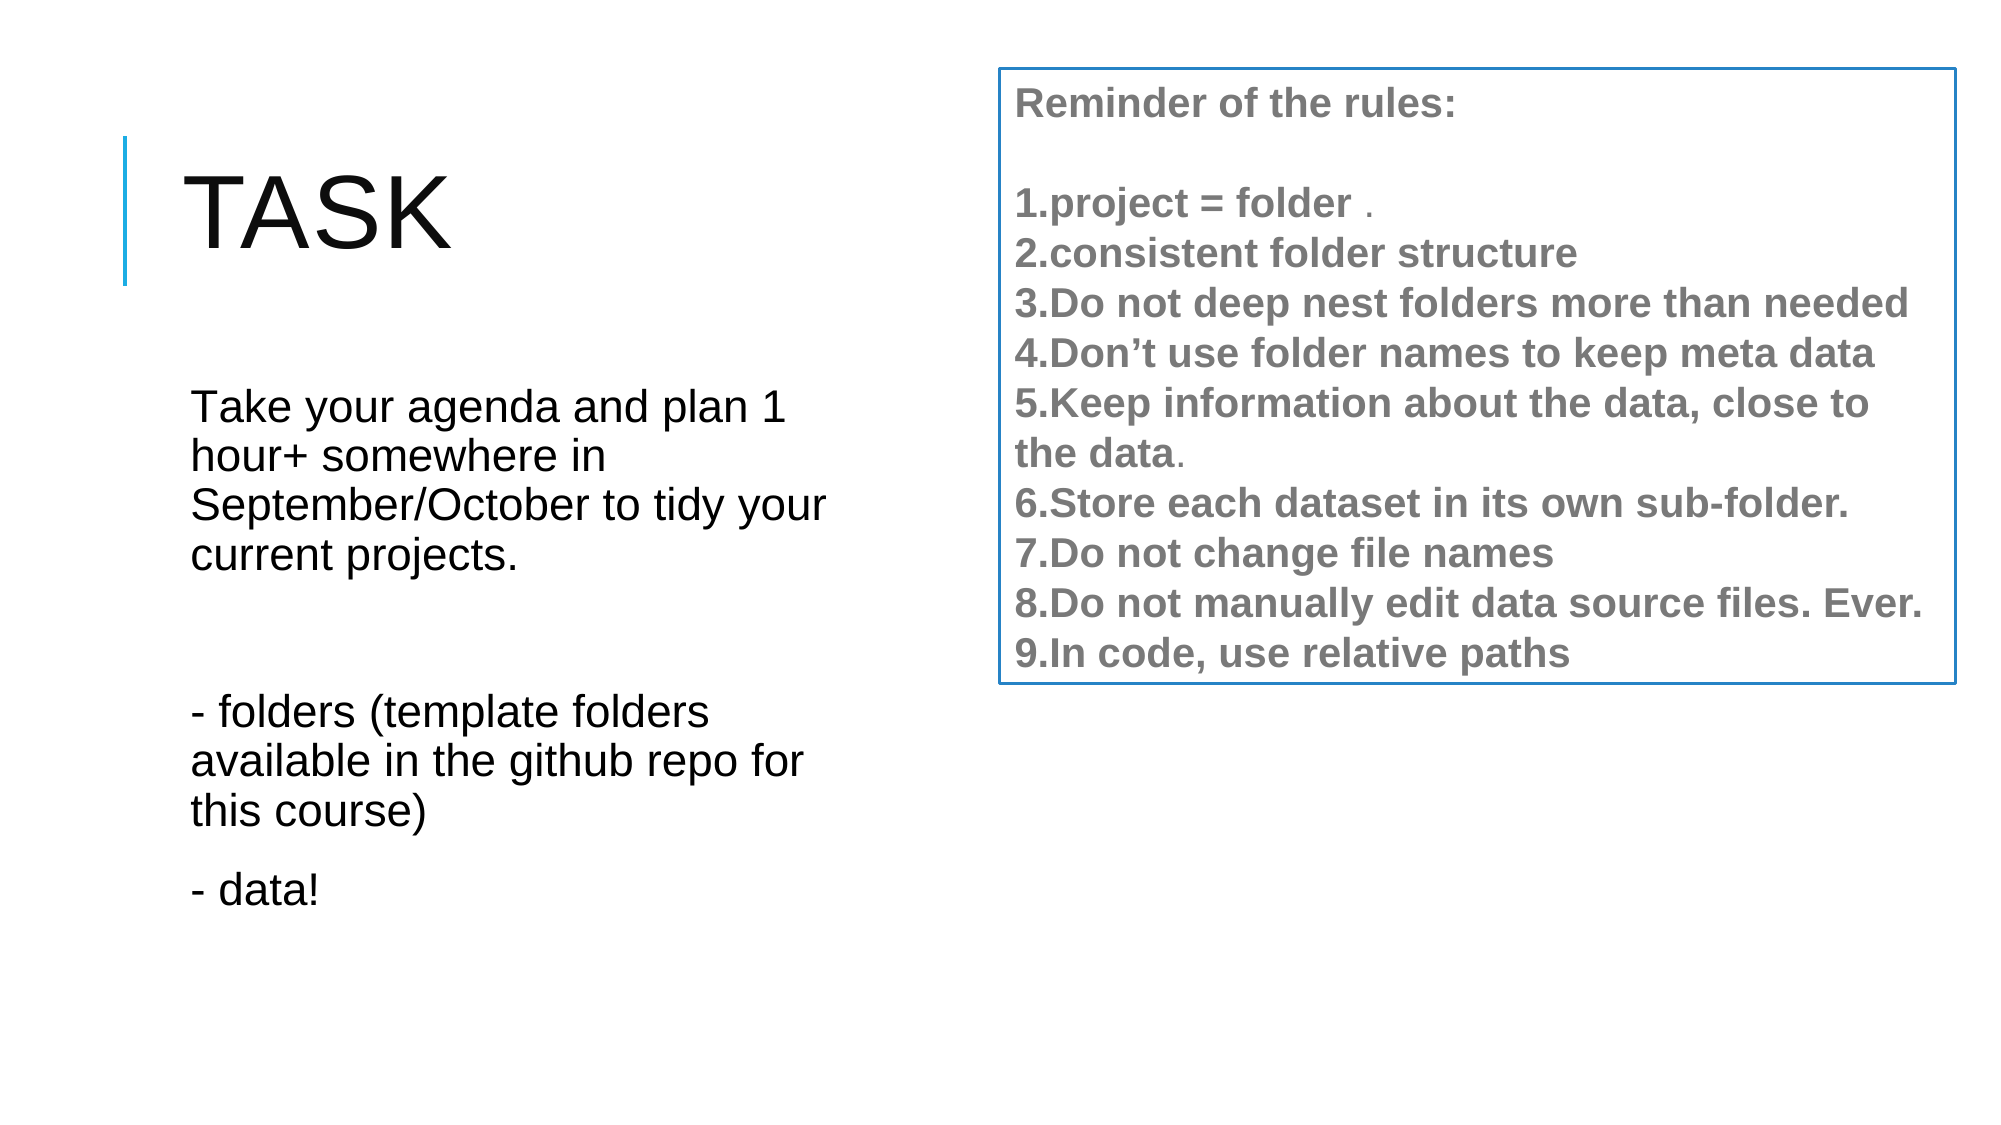

Reminder of the rules:

project = folder .
consistent folder structure
Do not deep nest folders more than needed
Don’t use folder names to keep meta data
Keep information about the data, close to the data.
Store each dataset in its own sub-folder.
Do not change file names
Do not manually edit data source files. Ever.
In code, use relative paths
# task
Take your agenda and plan 1 hour+ somewhere in September/October to tidy your current projects.

- folders (template folders available in the github repo for this course)
- data!